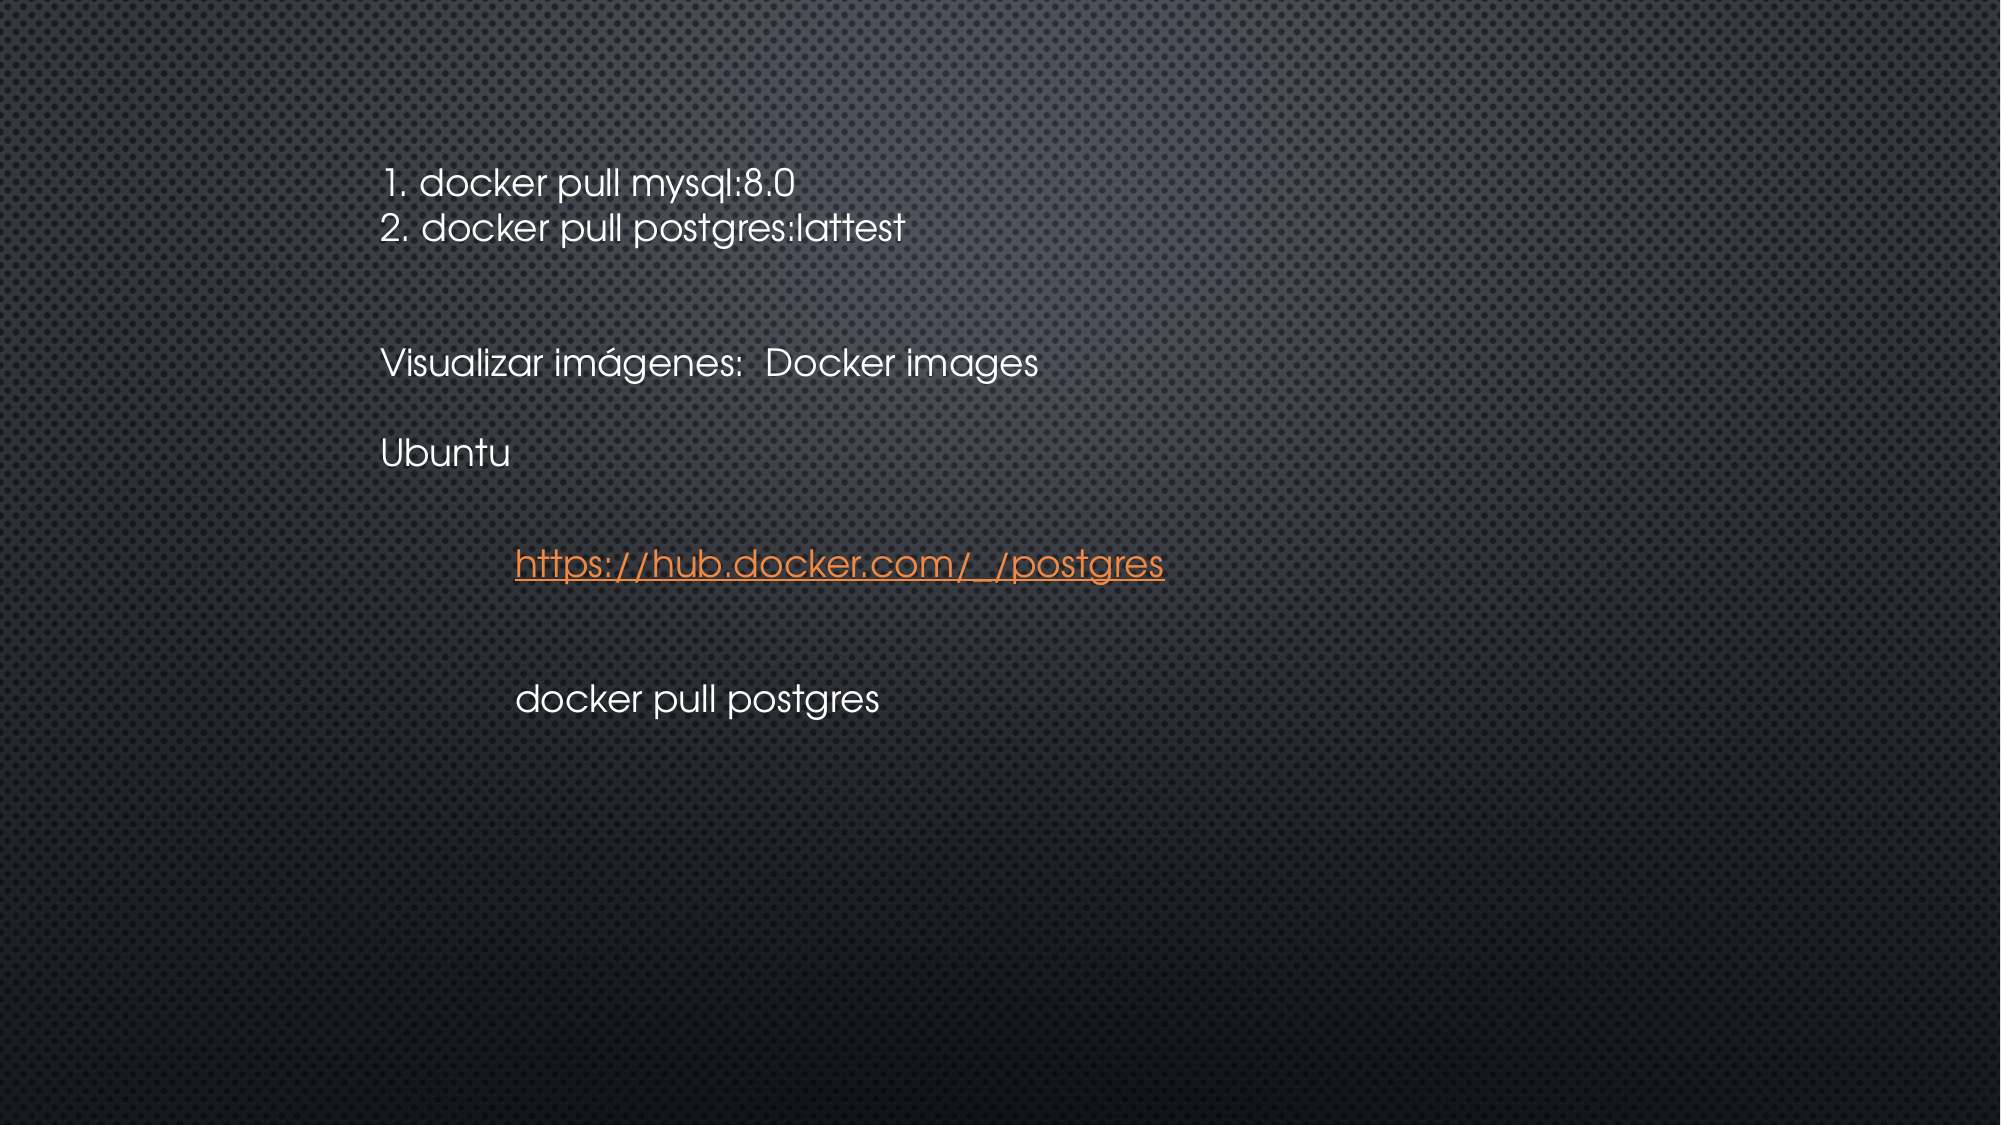

1. docker pull mysql:8.0
2. docker pull postgres:lattest

Visualizar imágenes:  Docker images

Ubuntu

https://hub.docker.com/_/postgres

docker pull postgres